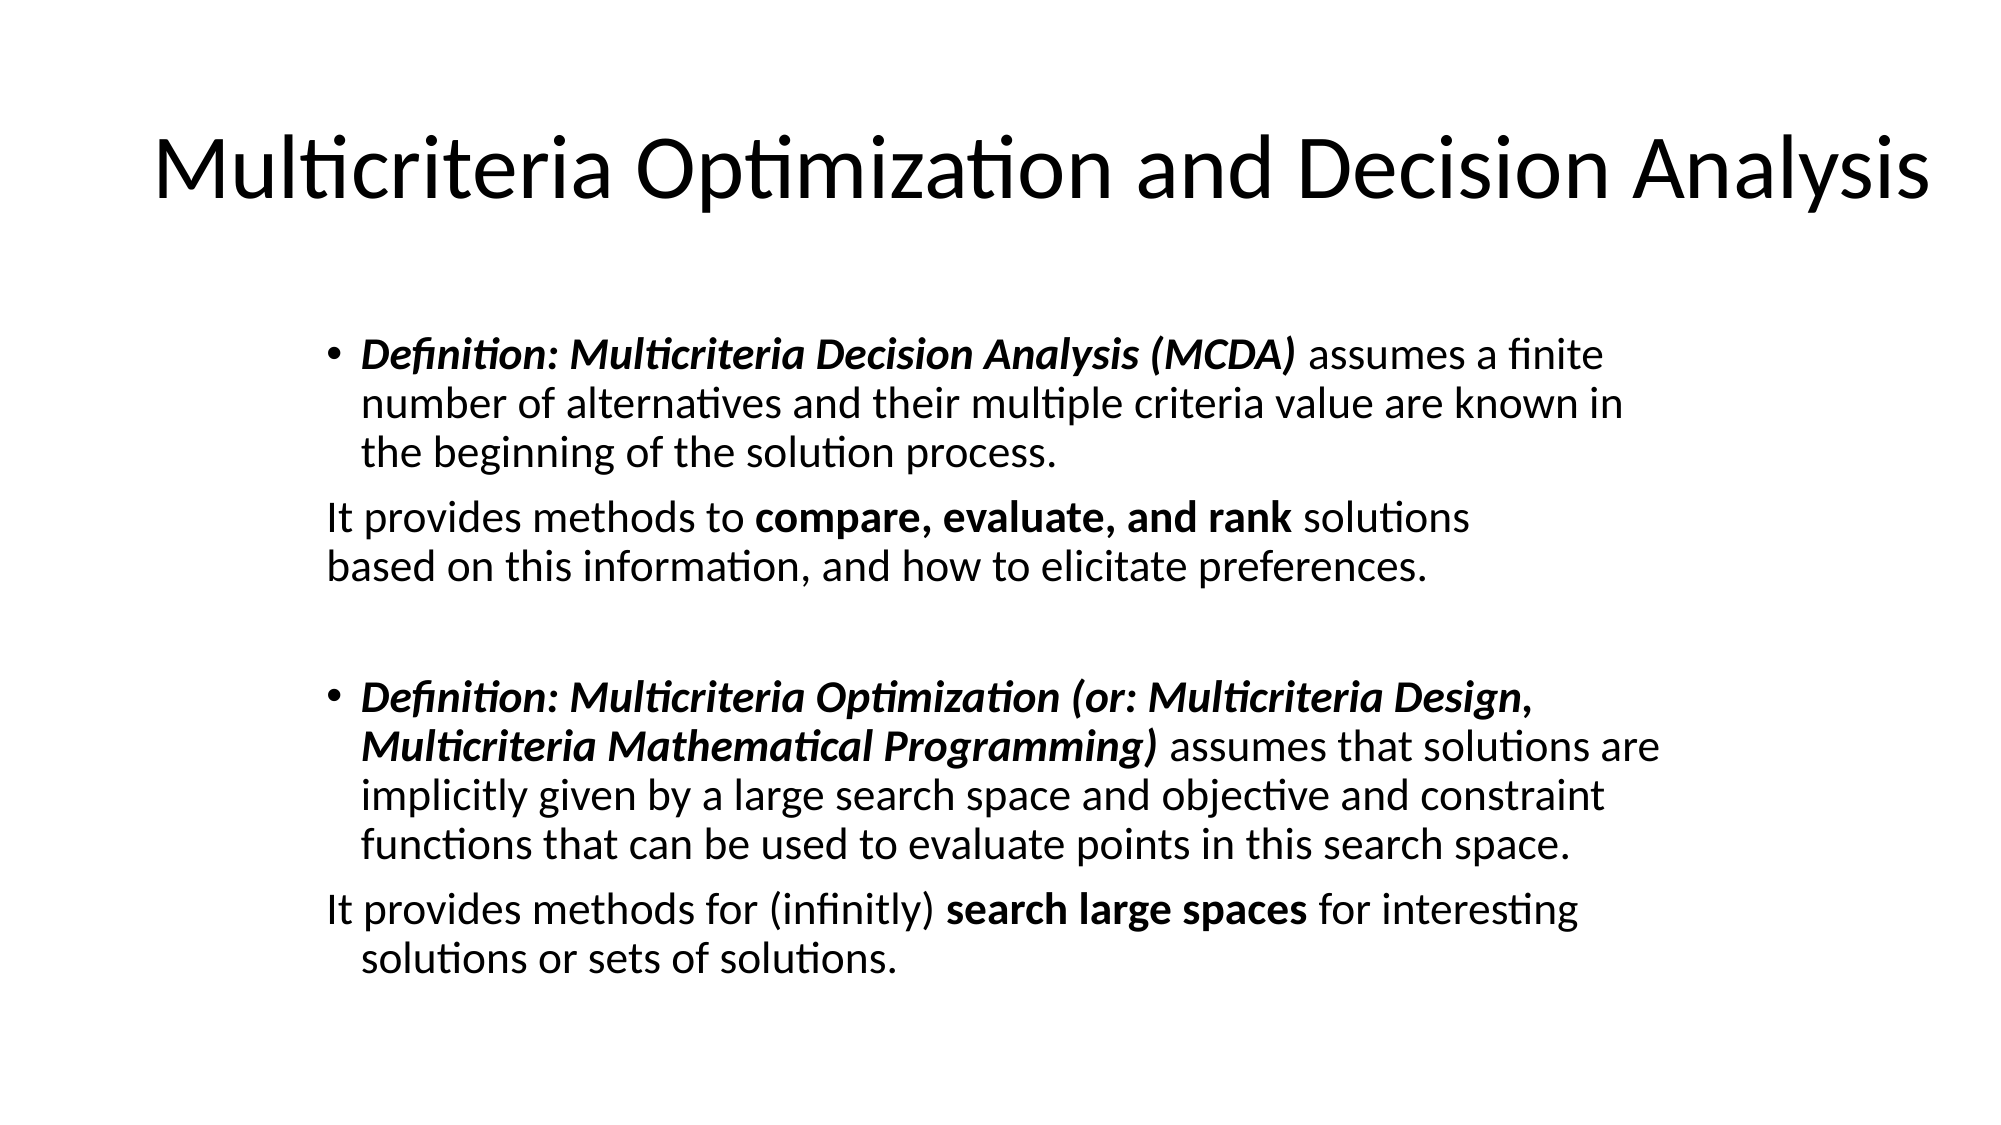

# Multicriteria Optimization and Decision Analysis
Definition: Multicriteria Decision Analysis (MCDA) assumes a finite number of alternatives and their multiple criteria value are known in the beginning of the solution process.
It provides methods to compare, evaluate, and rank solutions
based on this information, and how to elicitate preferences.

Definition: Multicriteria Optimization (or: Multicriteria Design, Multicriteria Mathematical Programming) assumes that solutions are implicitly given by a large search space and objective and constraint functions that can be used to evaluate points in this search space.
It provides methods for (infinitly) search large spaces for interesting solutions or sets of solutions.